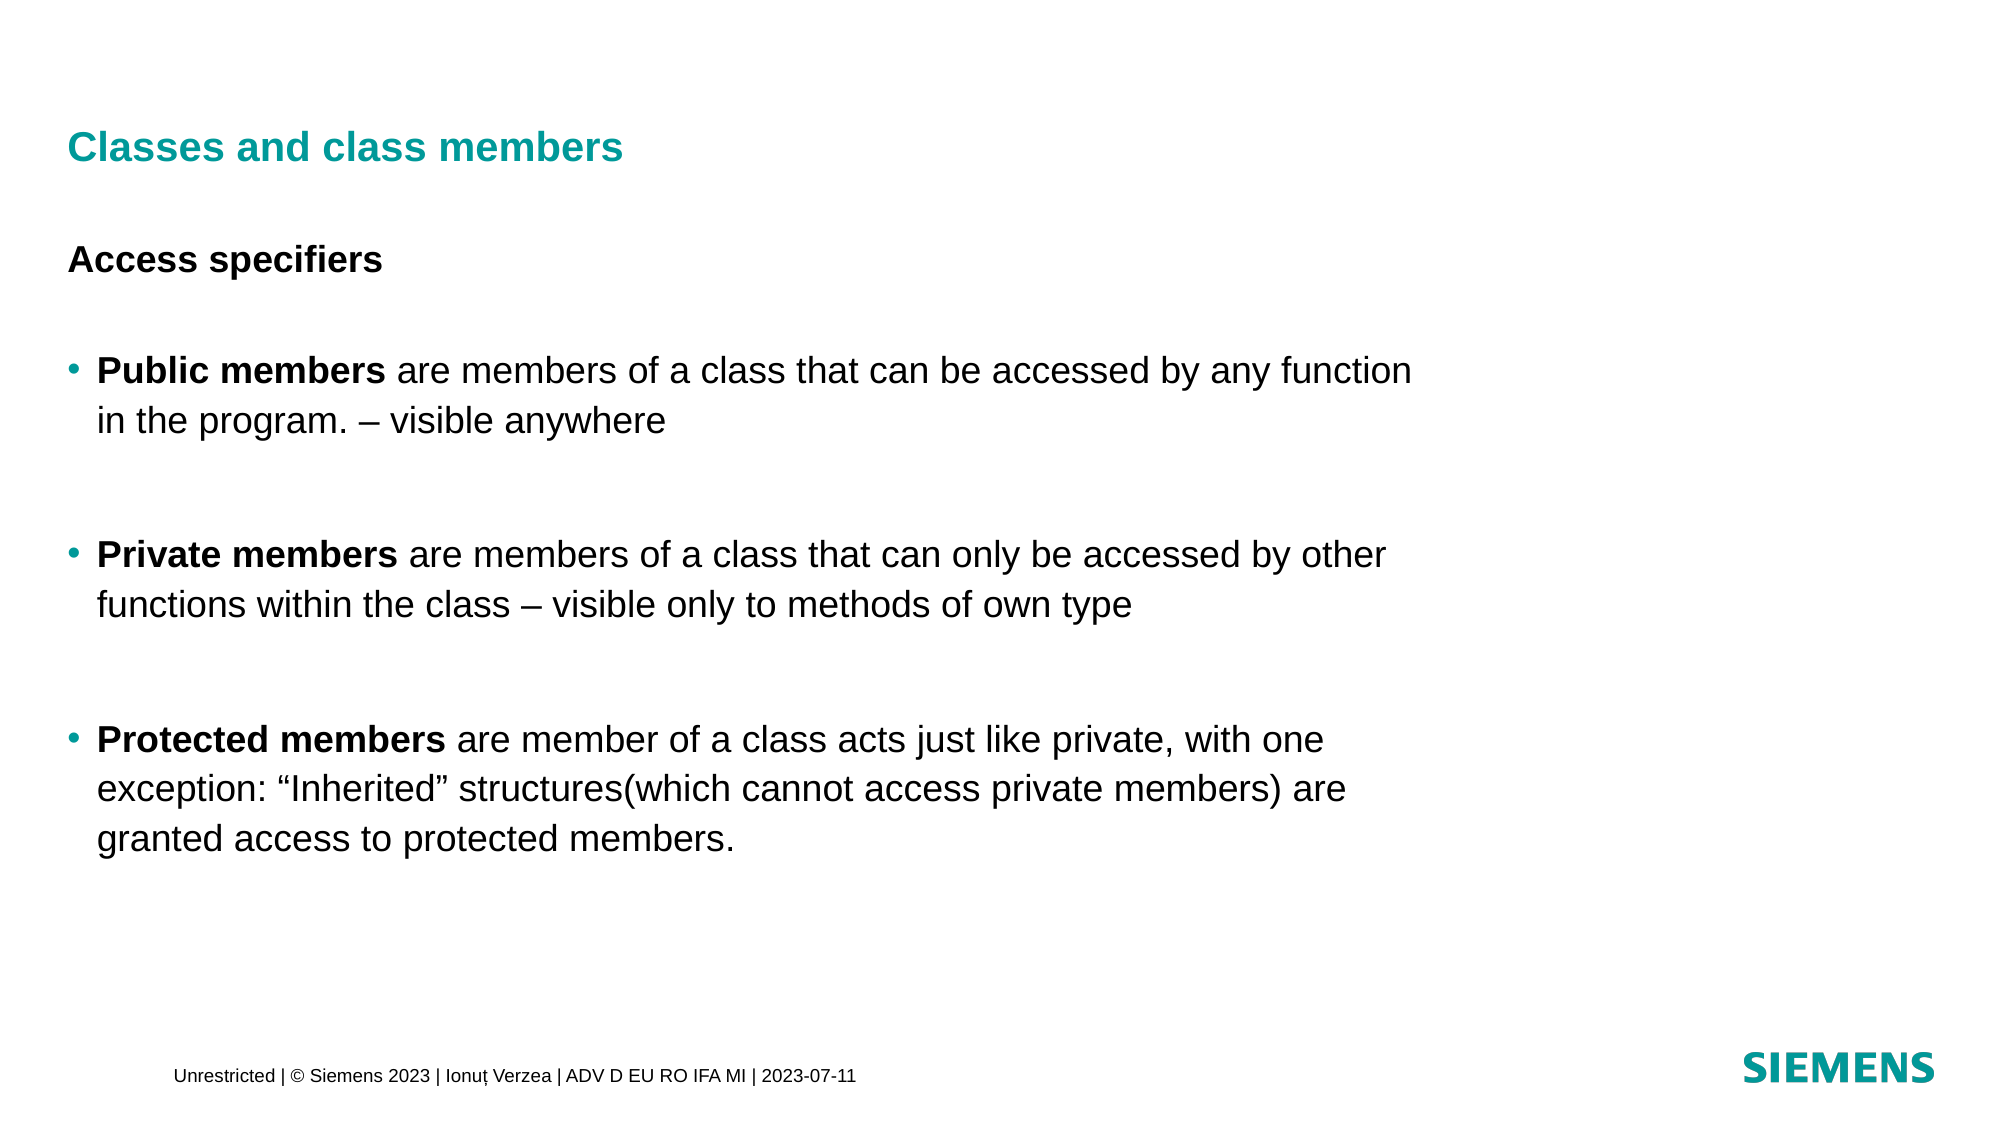

# Classes and class members
Access specifiers

Public members are members of a class that can be accessed by any function in the program. – visible anywhere

Private members are members of a class that can only be accessed by other functions within the class – visible only to methods of own type

Protected members are member of a class acts just like private, with one exception: “Inherited” structures(which cannot access private members) are granted access to protected members.
Unrestricted | © Siemens 2023 | Ionuț Verzea | ADV D EU RO IFA MI | 2023-07-11